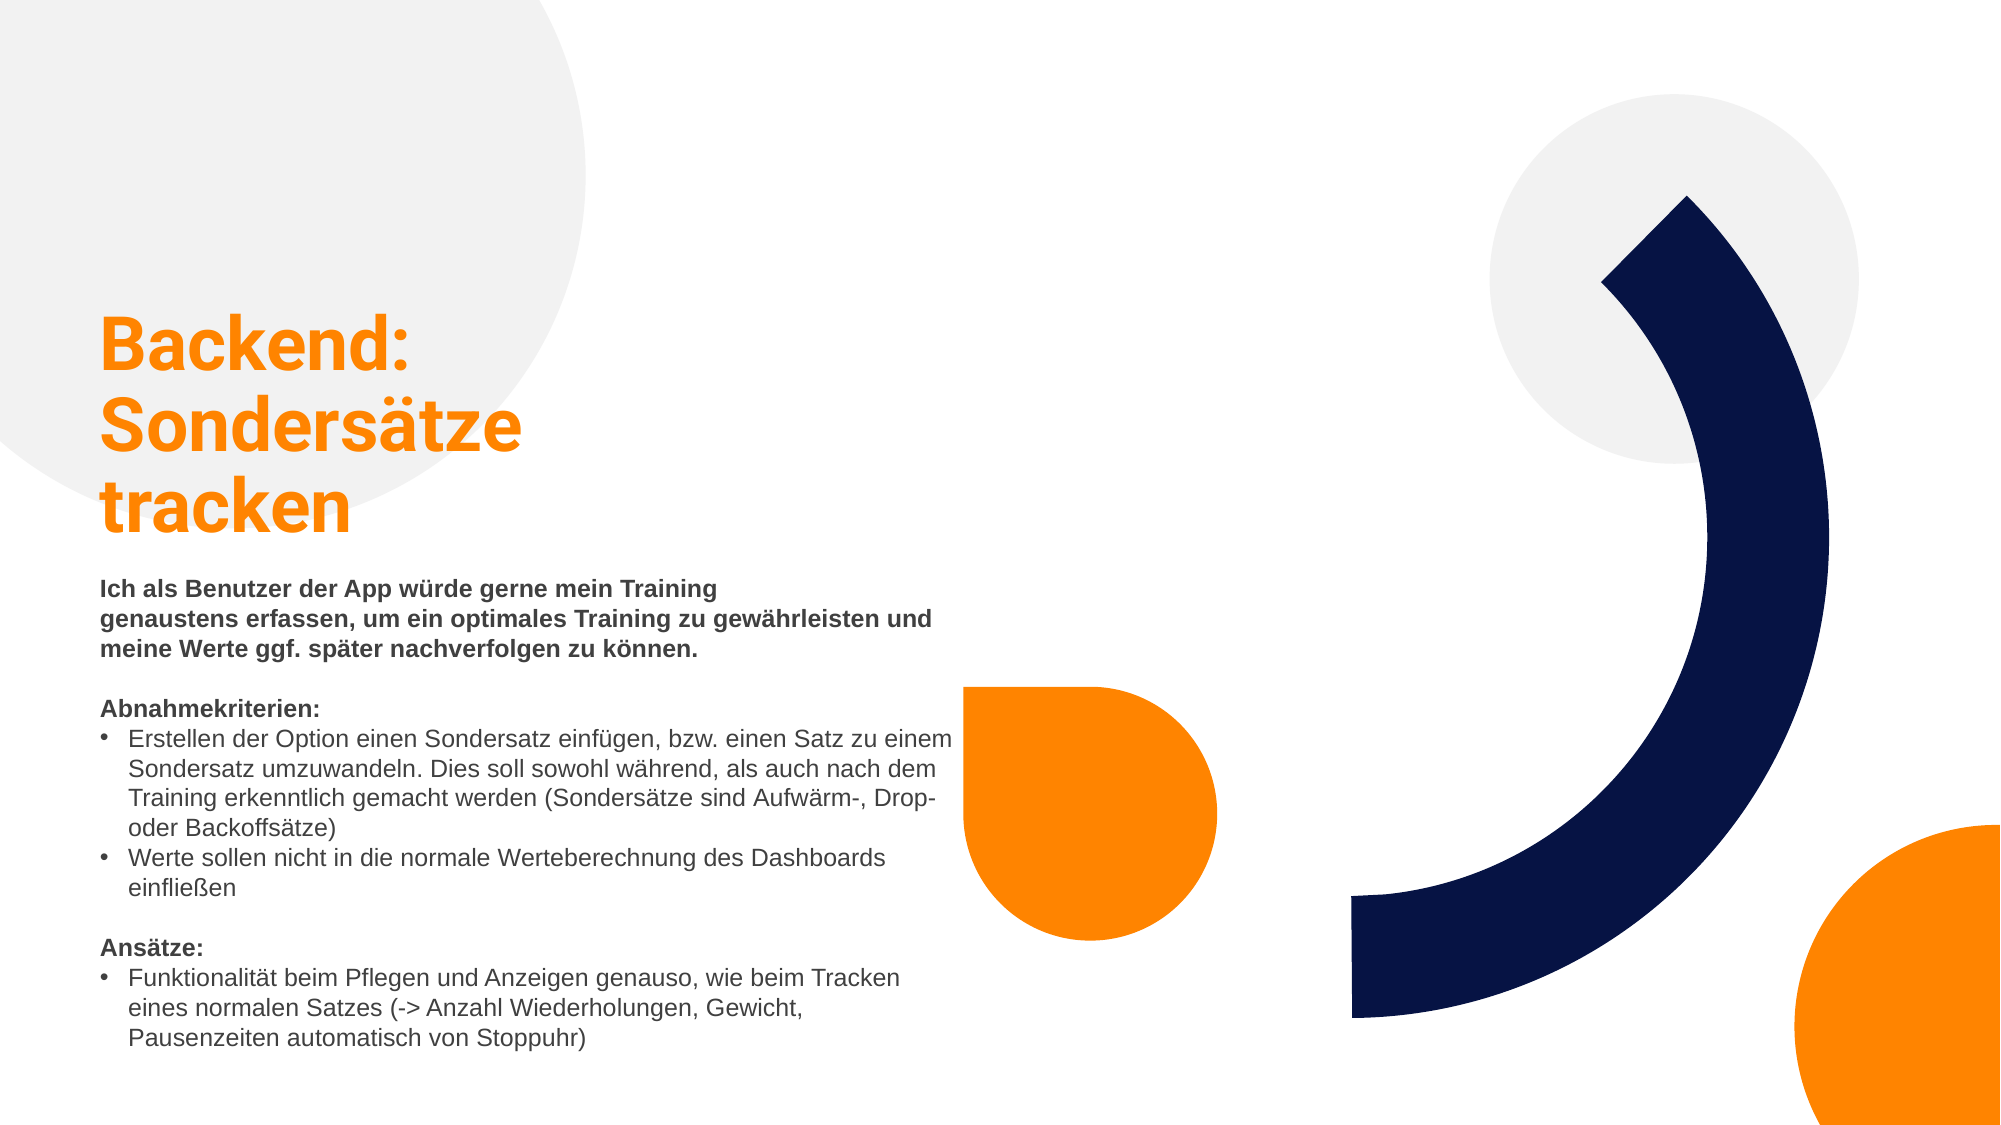

Backend: Sondersätze tracken
Ich als Benutzer der App würde gerne mein Training genaustens erfassen, um ein optimales Training zu gewährleisten und meine Werte ggf. später nachverfolgen zu können.

Abnahmekriterien:
Erstellen der Option einen Sondersatz einfügen, bzw. einen Satz zu einem Sondersatz umzuwandeln. Dies soll sowohl während, als auch nach dem Training erkenntlich gemacht werden (Sondersätze sind Aufwärm-, Drop- oder Backoffsätze)
Werte sollen nicht in die normale Werteberechnung des Dashboards einfließen

Ansätze:
Funktionalität beim Pflegen und Anzeigen genauso, wie beim Tracken eines normalen Satzes (-> Anzahl Wiederholungen, Gewicht, Pausenzeiten automatisch von Stoppuhr)